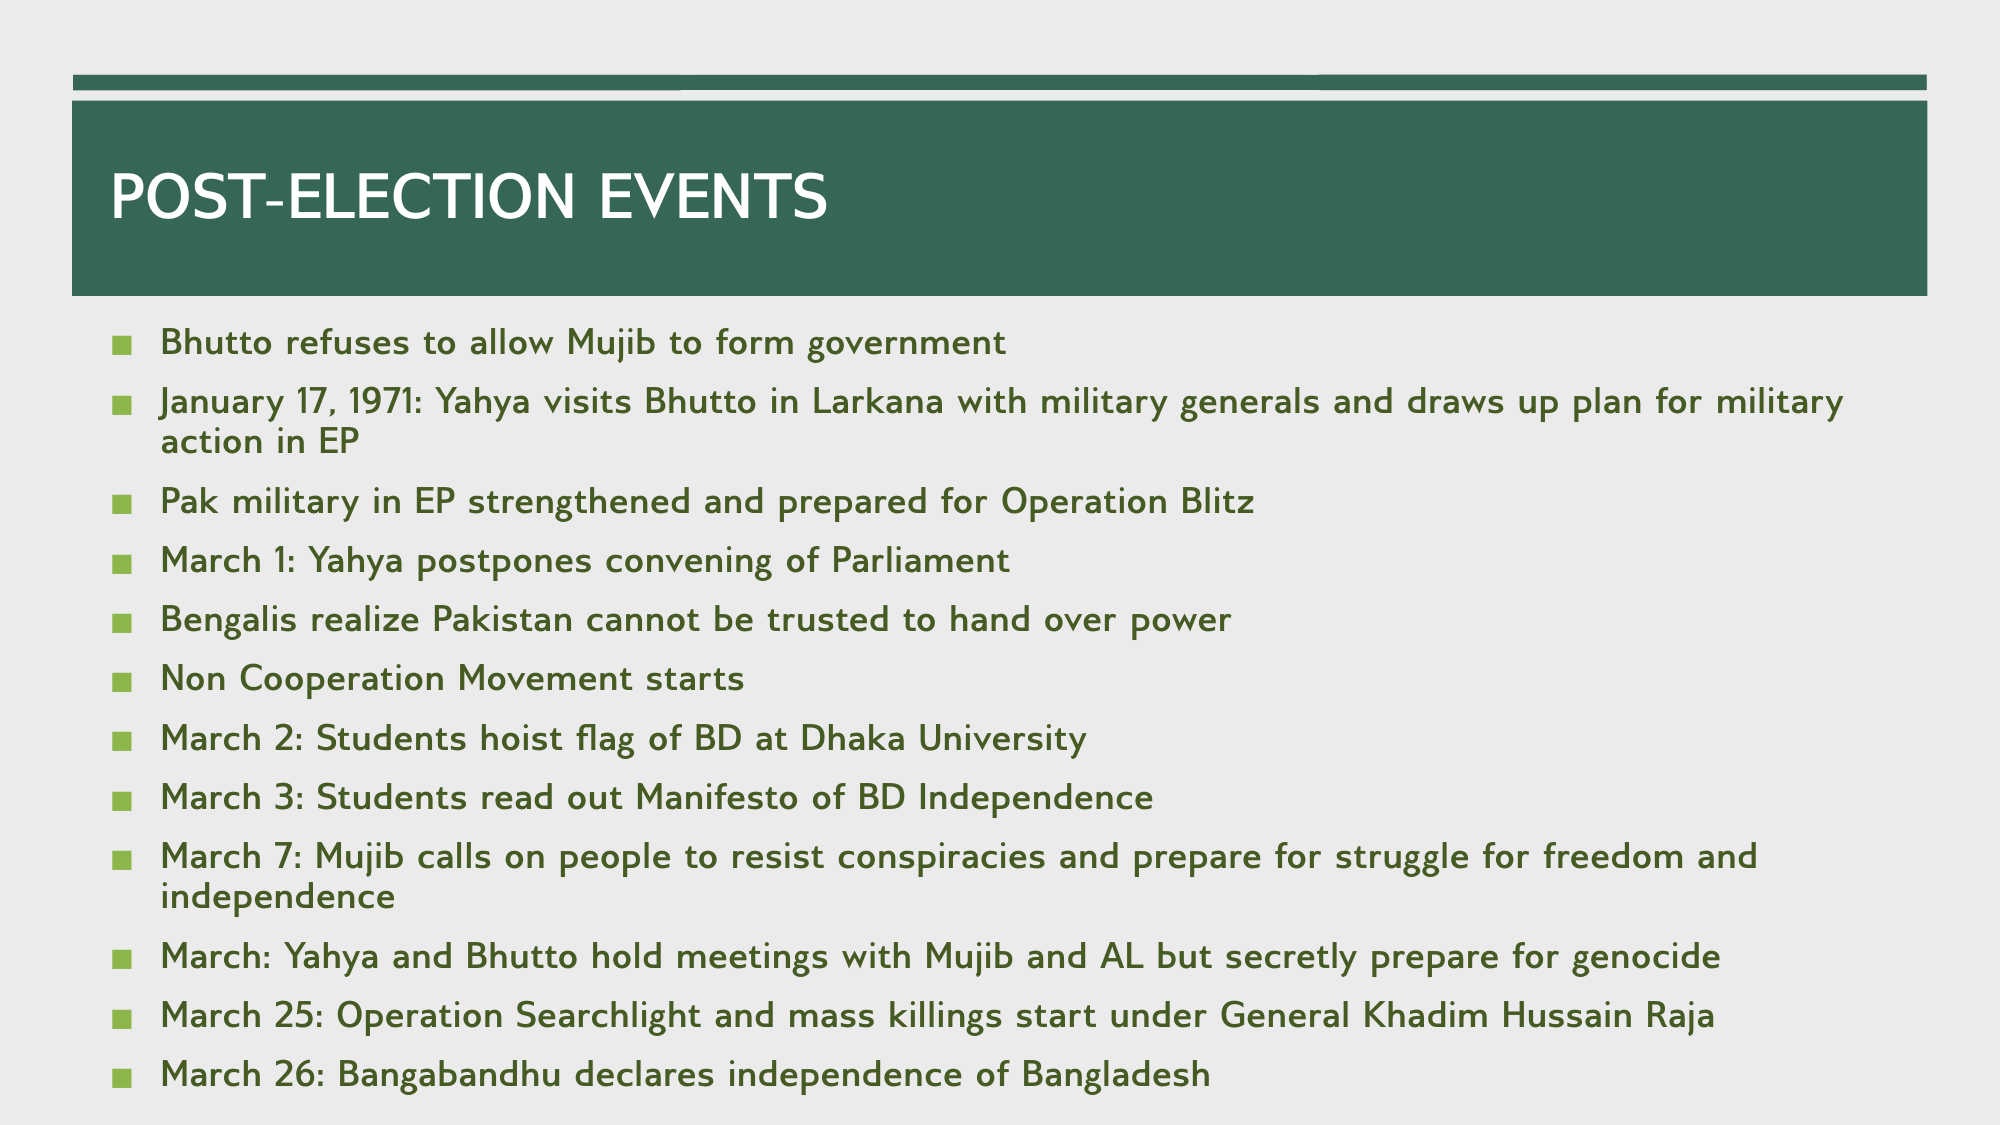

# POST-ELECTION EVENTS

Bhutto refuses to allow Mujib to form government
January 17, 1971: Yahya visits Bhutto in Larkana with military generals and draws up plan for military action in EP
Pak military in EP strengthened and prepared for Operation Blitz
March 1: Yahya postpones convening of Parliament
Bengalis realize Pakistan cannot be trusted to hand over power
Non Cooperation Movement starts
March 2: Students hoist flag of BD at Dhaka University
March 3: Students read out Manifesto of BD Independence
March 7: Mujib calls on people to resist conspiracies and prepare for struggle for freedom and independence
March: Yahya and Bhutto hold meetings with Mujib and AL but secretly prepare for genocide
March 25: Operation Searchlight and mass killings start under General Khadim Hussain Raja
March 26: Bangabandhu declares independence of Bangladesh